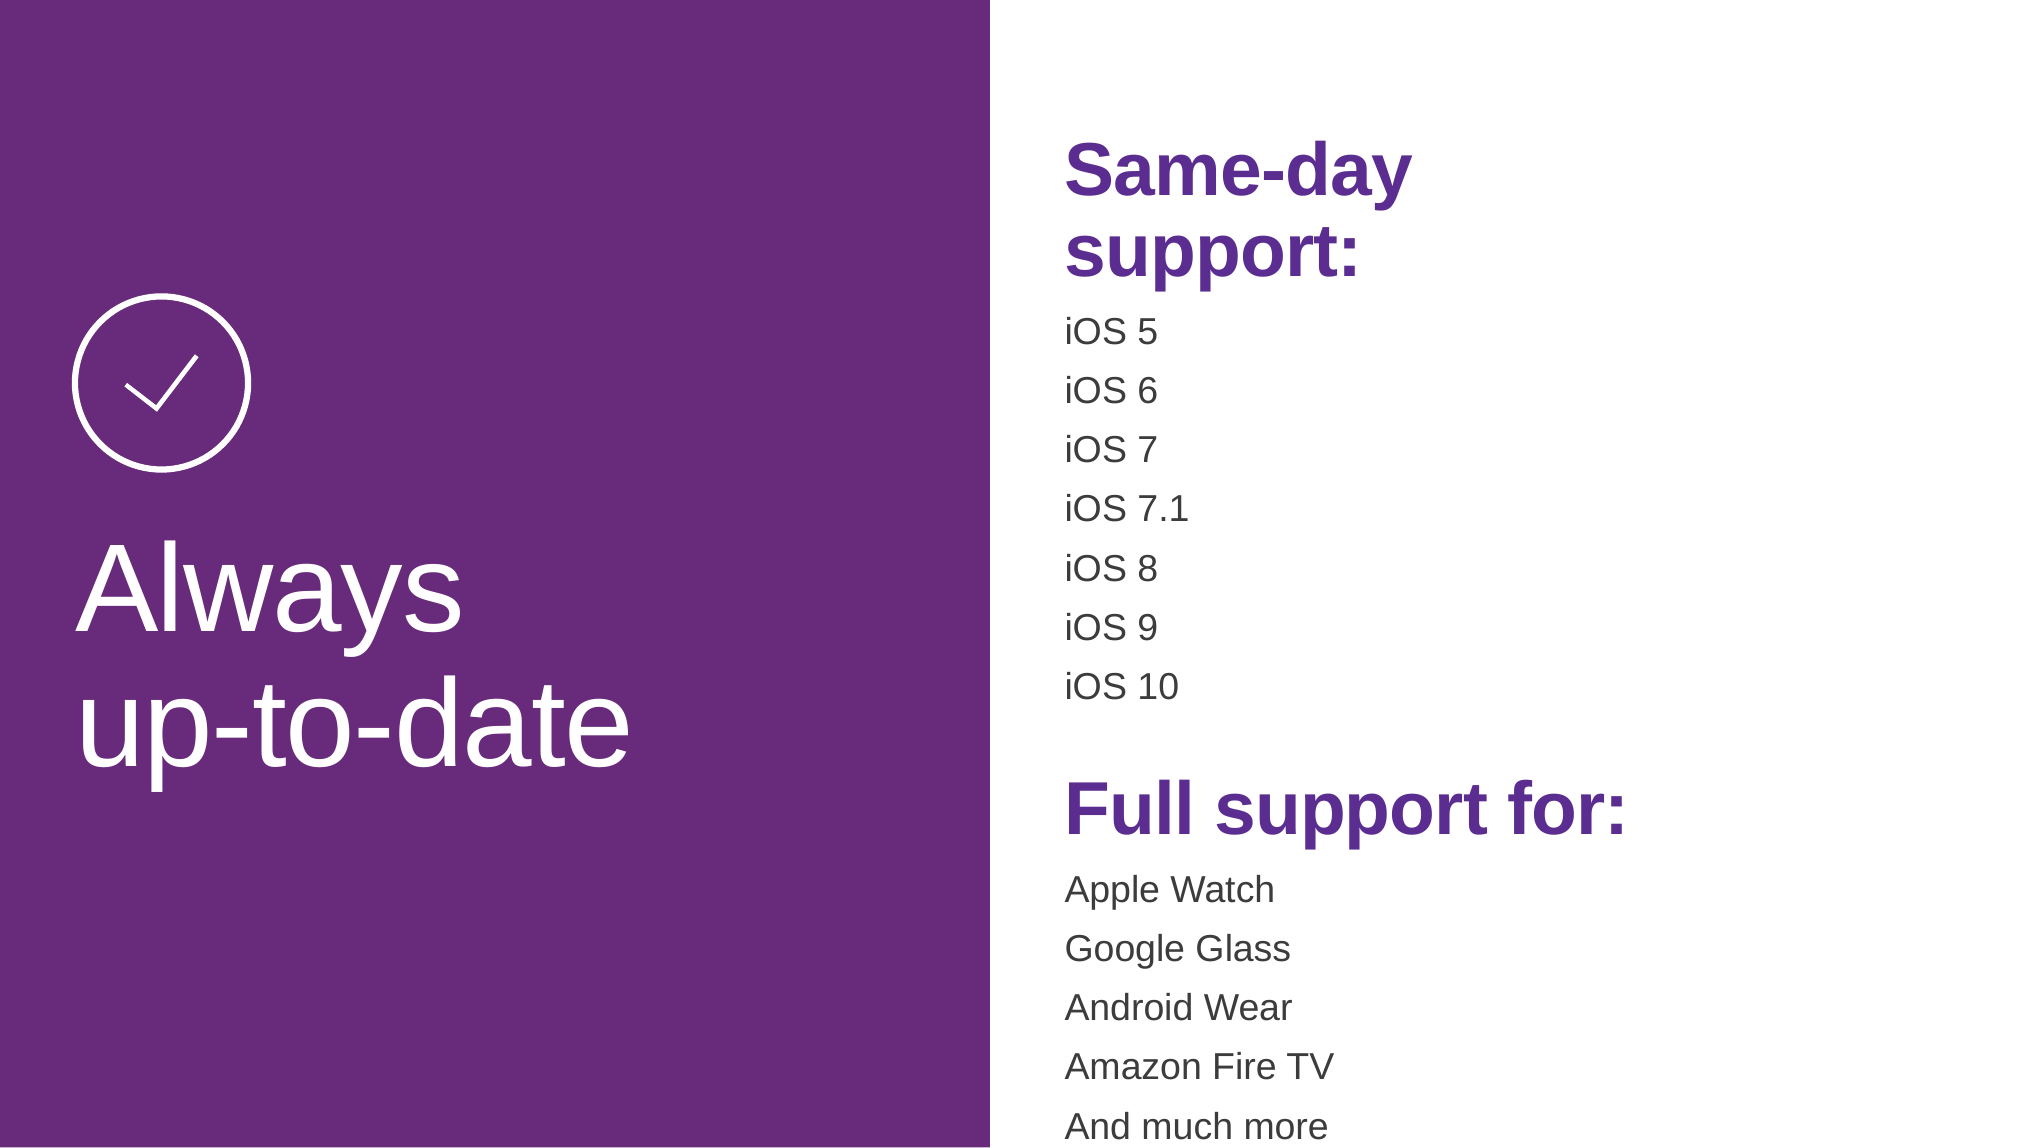

Same-day support:
iOS 5
iOS 6
iOS 7
iOS 7.1
iOS 8
iOS 9
iOS 10
Full support for:
Apple Watch
Google Glass
Android Wear
Amazon Fire TV
And much more

Always
up-to-date